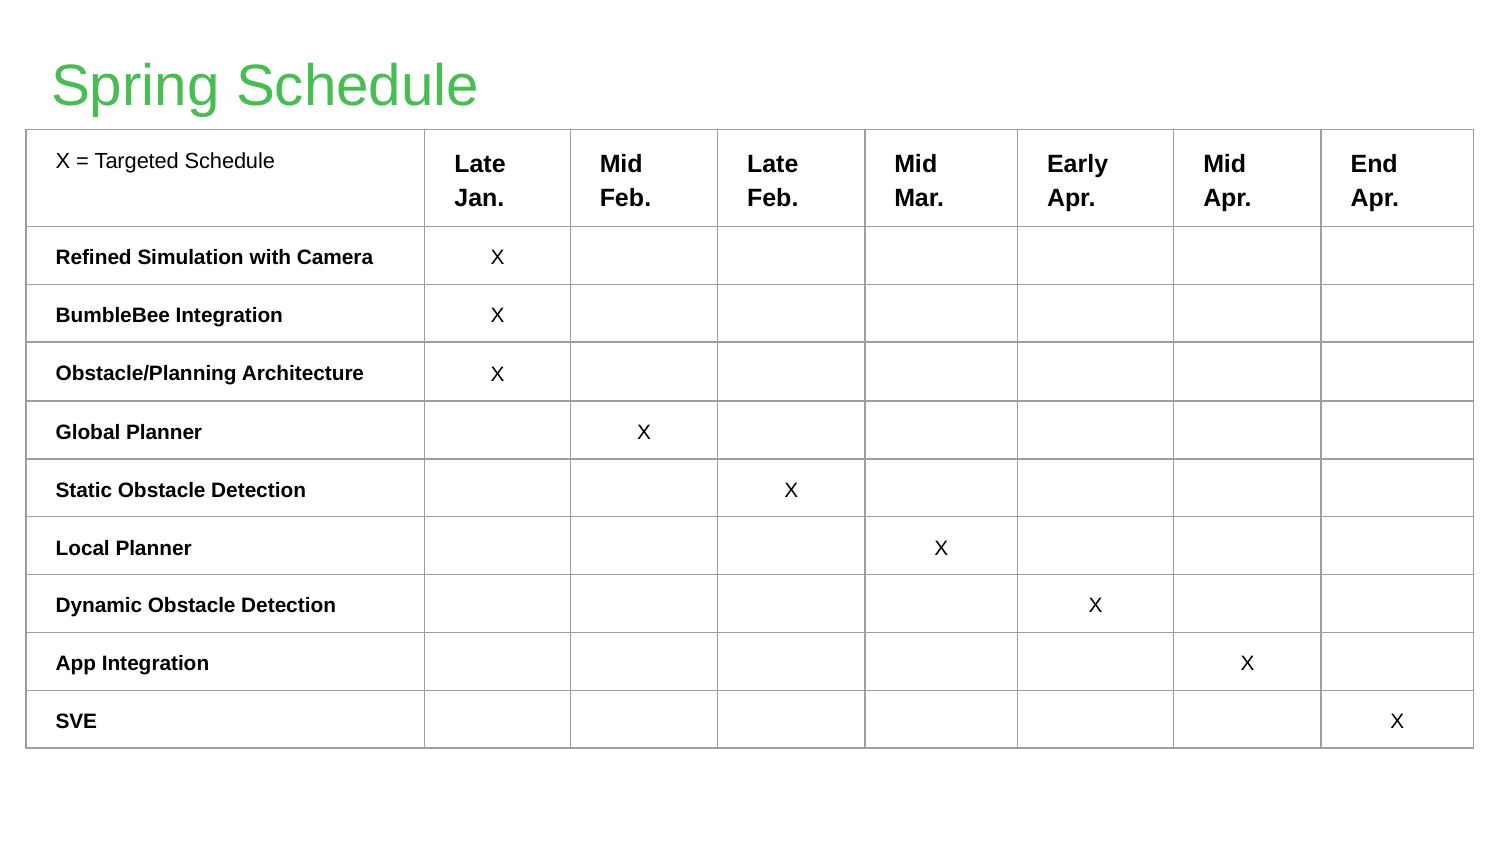

Spring Schedule
| ​​X = Targeted Schedule | Late Jan. | Mid Feb. | Late Feb. | Mid Mar.​ | Early Apr. | Mid Apr. | End Apr. |
| --- | --- | --- | --- | --- | --- | --- | --- |
| Refined Simulation with Camera | X |  |  |  |  |  |  |
| BumbleBee Integration | X |  |  |  |  |  |  |
| Obstacle/Planning Architecture | X |  |  |  |  |  |  |
| Global Planner |  | X |  |  |  |  |  |
| Static Obstacle Detection |  |  | X |  |  |  |  |
| Local Planner |  |  |  | X |  |  |  |
| Dynamic Obstacle Detection |  |  |  |  | X |  |  |
| App Integration |  |  |  |  |  | X |  |
| SVE |  |  |  |  |  |  | X |